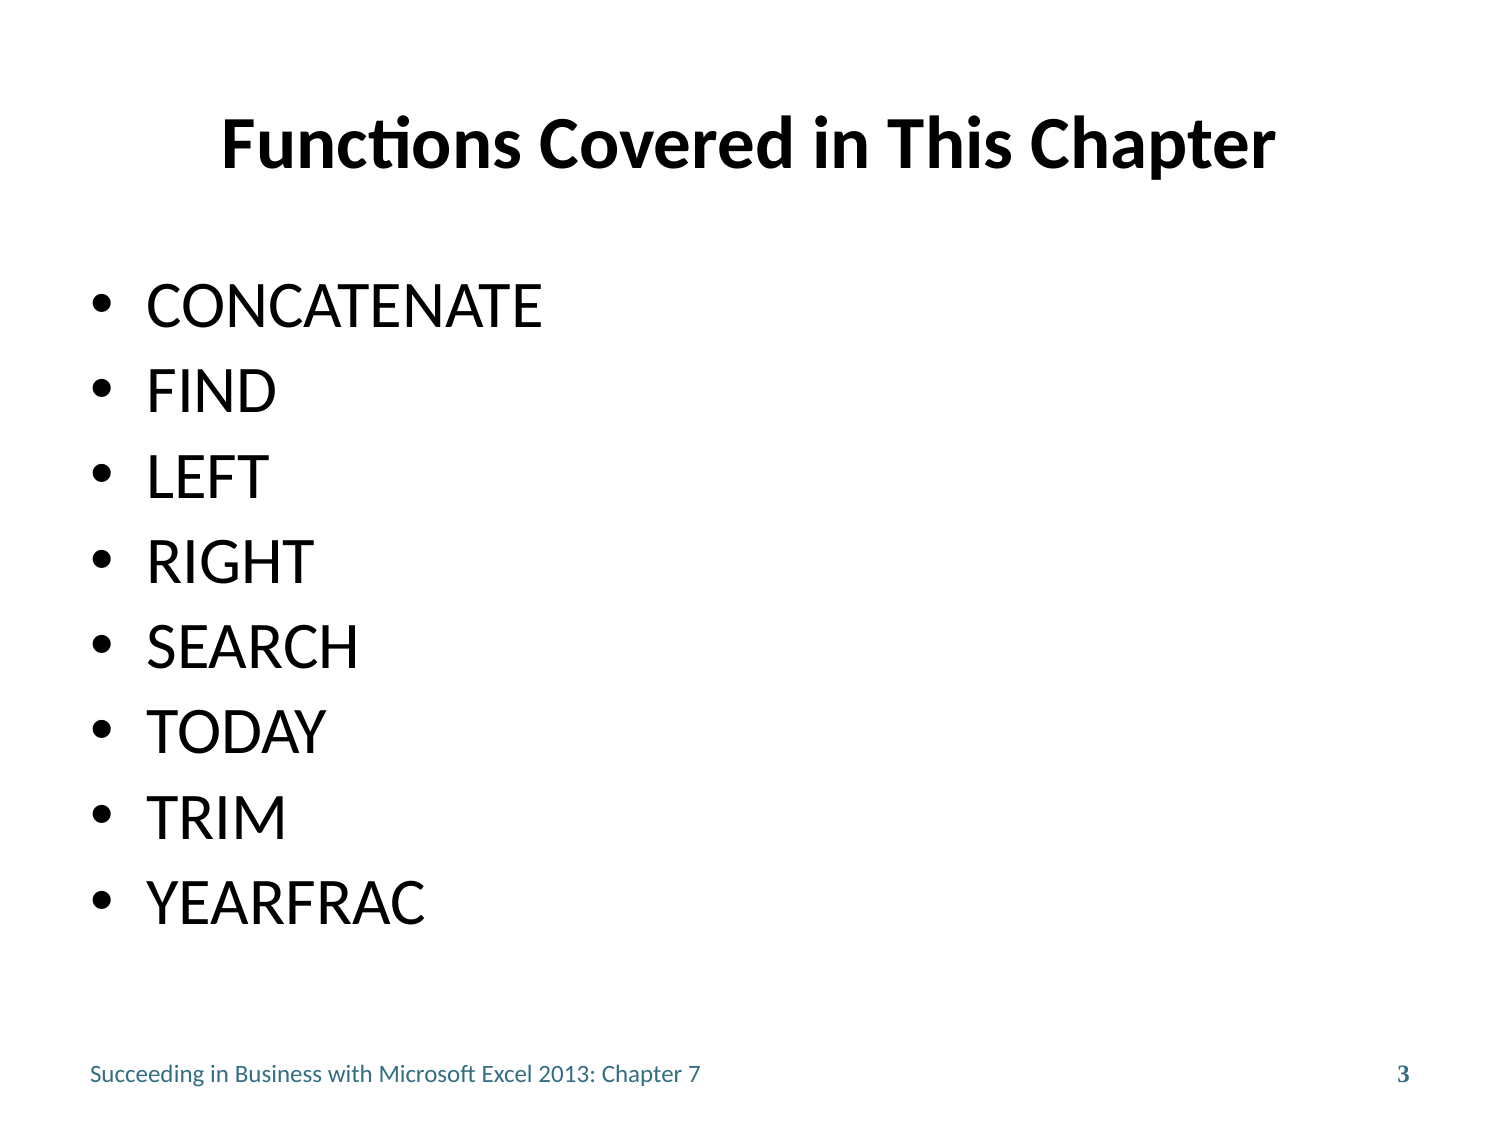

# Functions Covered in This Chapter
CONCATENATE
FIND
LEFT
RIGHT
SEARCH
TODAY
TRIM
YEARFRAC
Succeeding in Business with Microsoft Excel 2013: Chapter 7
3